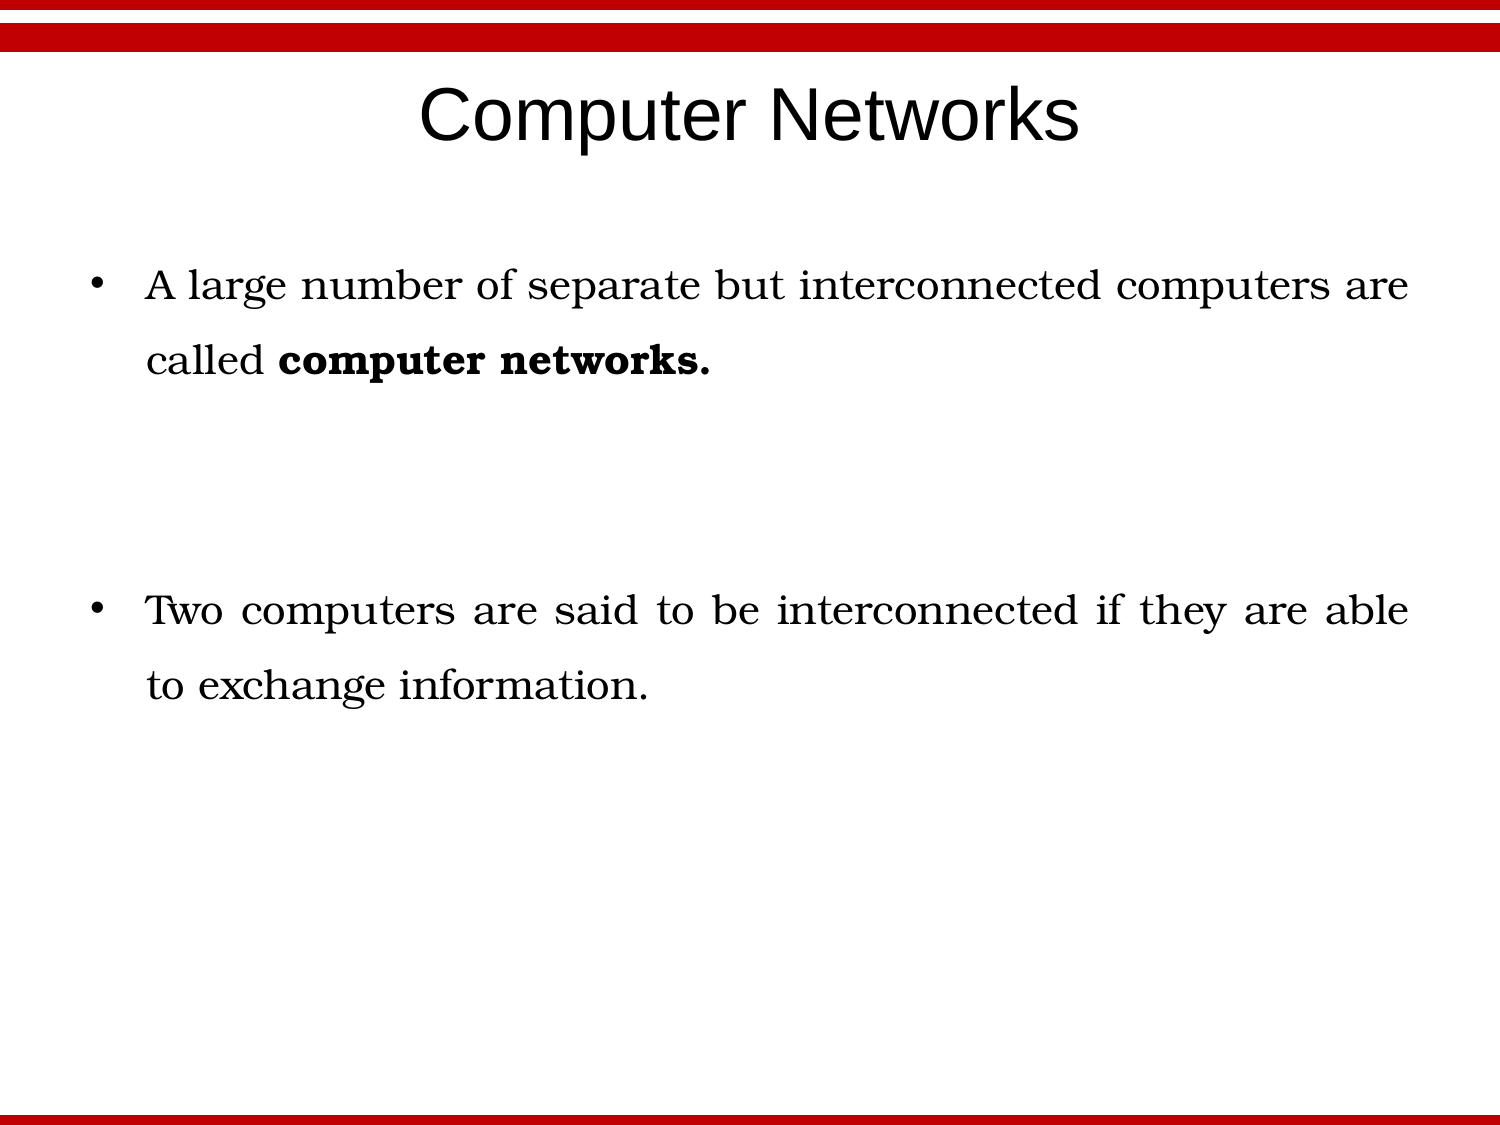

# Computer Networks
A large number of separate but interconnected computers are called computer networks.

Two computers are said to be interconnected if they are able to exchange information.